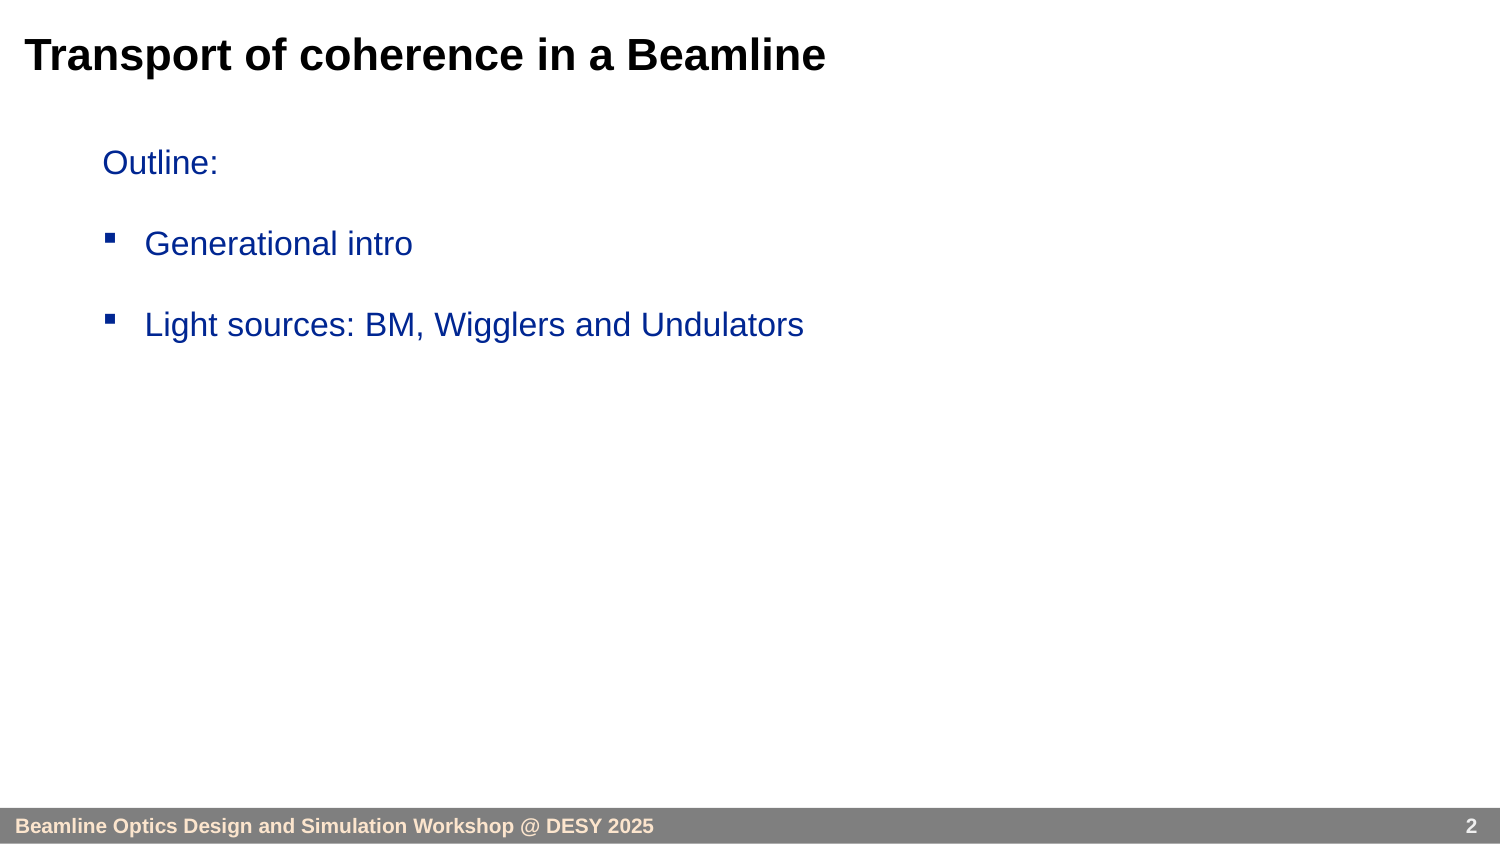

# Transport of coherence in a Beamline
Outline:

Generational intro
Light sources: BM, Wigglers and Undulators
2